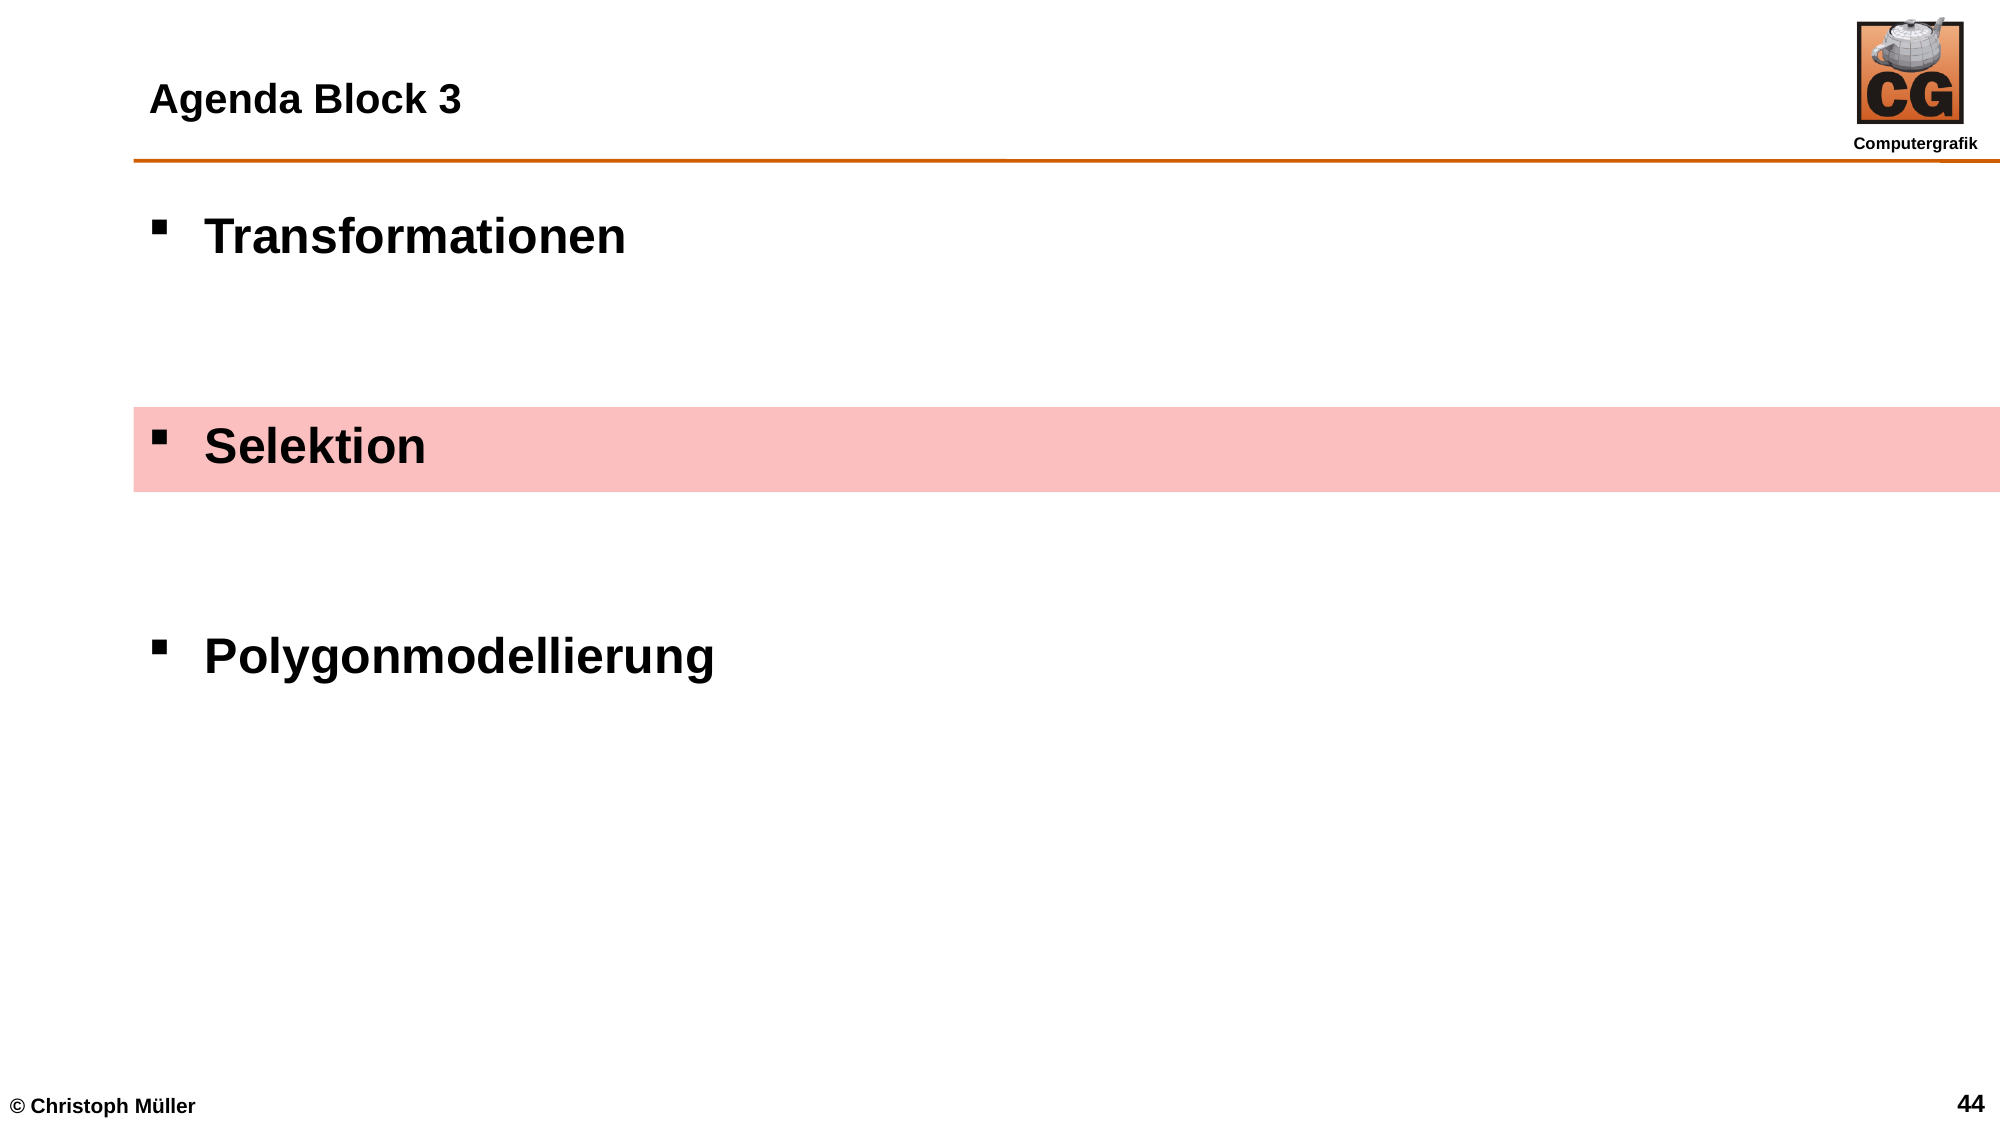

# Agenda Block 3
Transformationen

Selektion

Polygonmodellierung